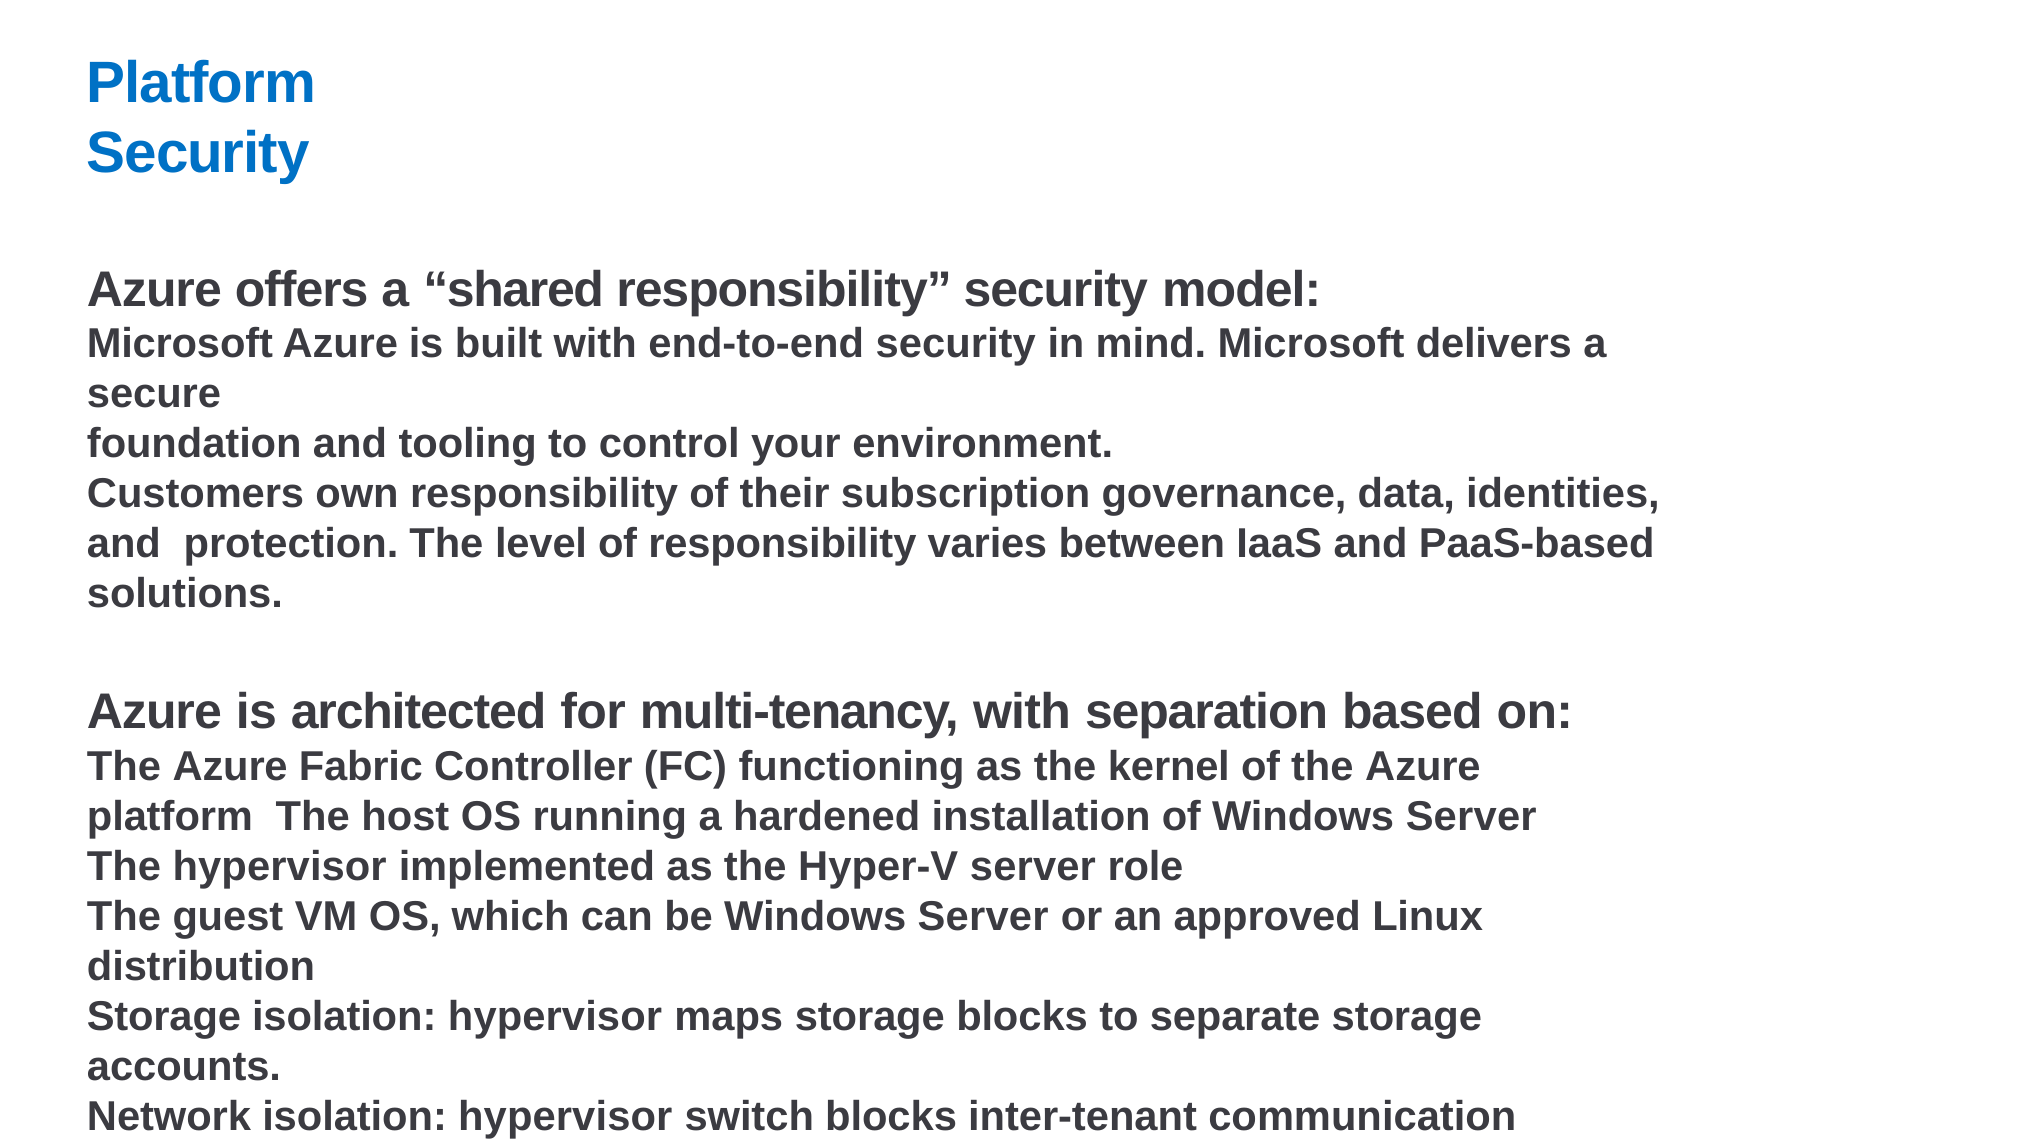

# Platform Security
Azure offers a “shared responsibility” security model:
Microsoft Azure is built with end-to-end security in mind. Microsoft delivers a secure
foundation and tooling to control your environment.
Customers own responsibility of their subscription governance, data, identities, and  protection. The level of responsibility varies between IaaS and PaaS-based solutions.

Azure is architected for multi-tenancy, with separation based on:
The Azure Fabric Controller (FC) functioning as the kernel of the Azure platform  The host OS running a hardened installation of Windows Server
The hypervisor implemented as the Hyper-V server role
The guest VM OS, which can be Windows Server or an approved Linux distribution
Storage isolation: hypervisor maps storage blocks to separate storage accounts.
Network isolation: hypervisor switch blocks inter-tenant communication